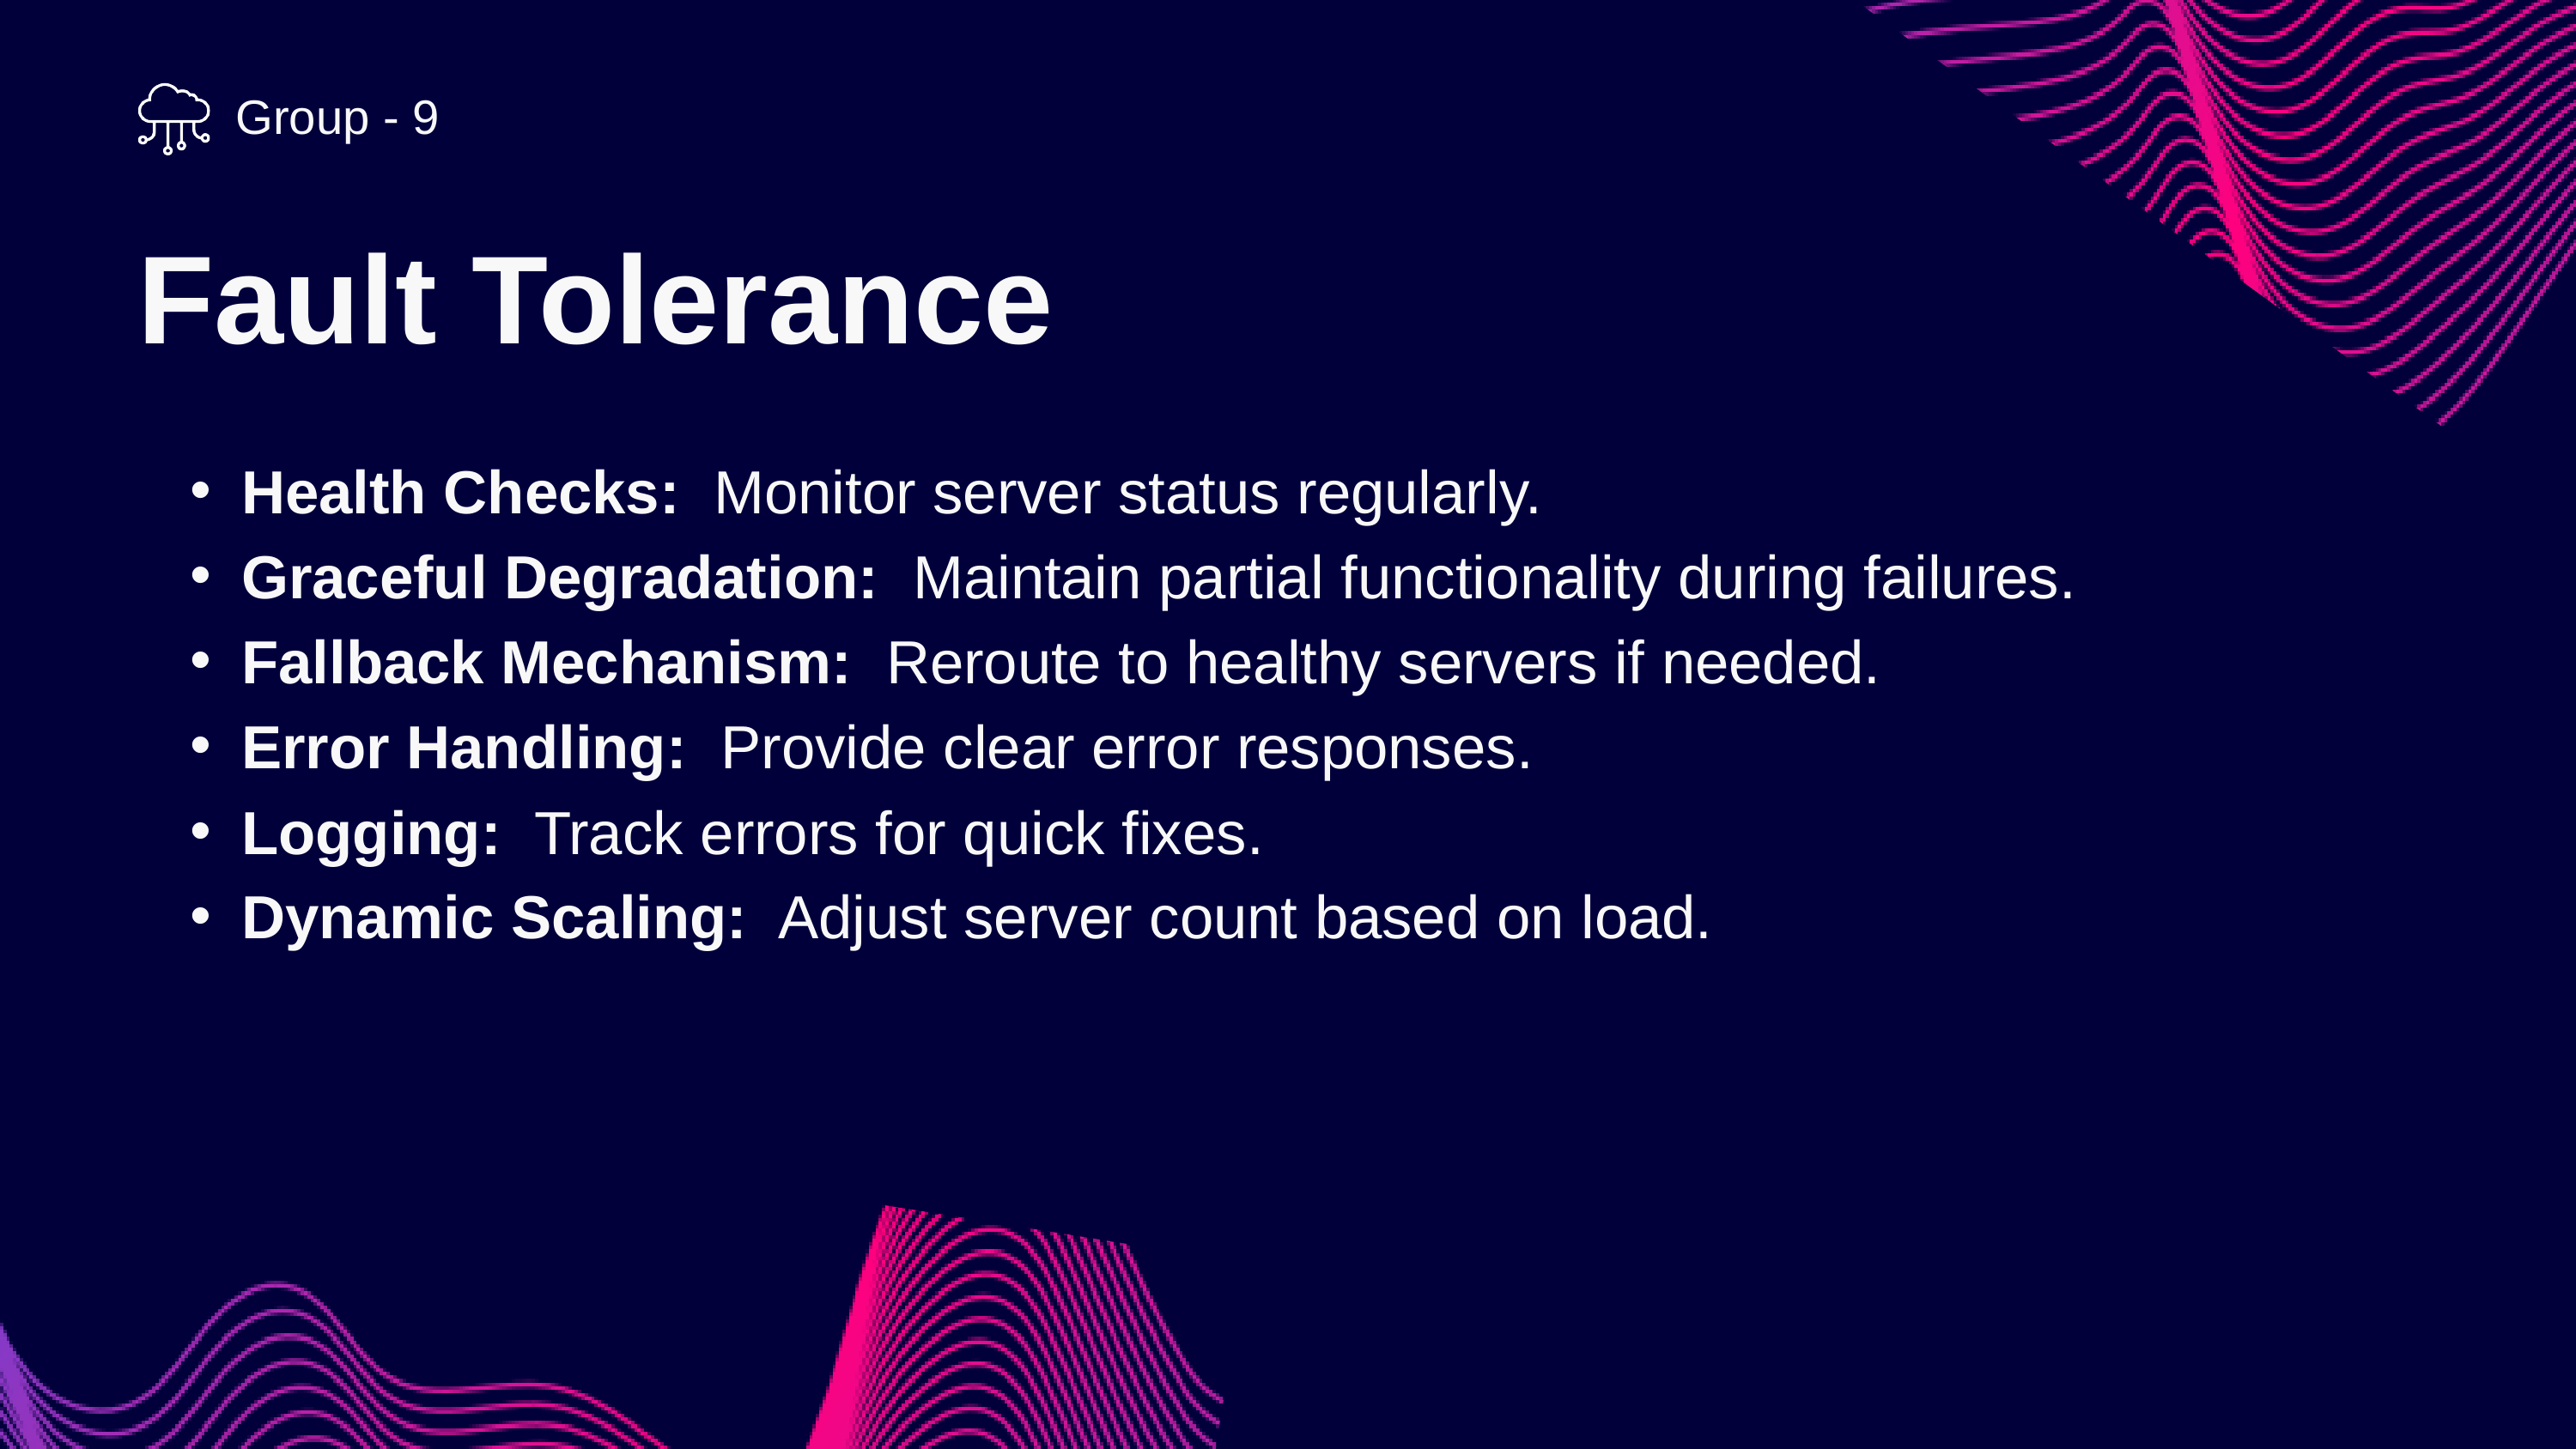

Group - 9
Fault Tolerance
Health Checks:  Monitor server status regularly.
Graceful Degradation:  Maintain partial functionality during failures.
Fallback Mechanism:  Reroute to healthy servers if needed.
Error Handling:  Provide clear error responses.
Logging:  Track errors for quick fixes.
Dynamic Scaling:  Adjust server count based on load.